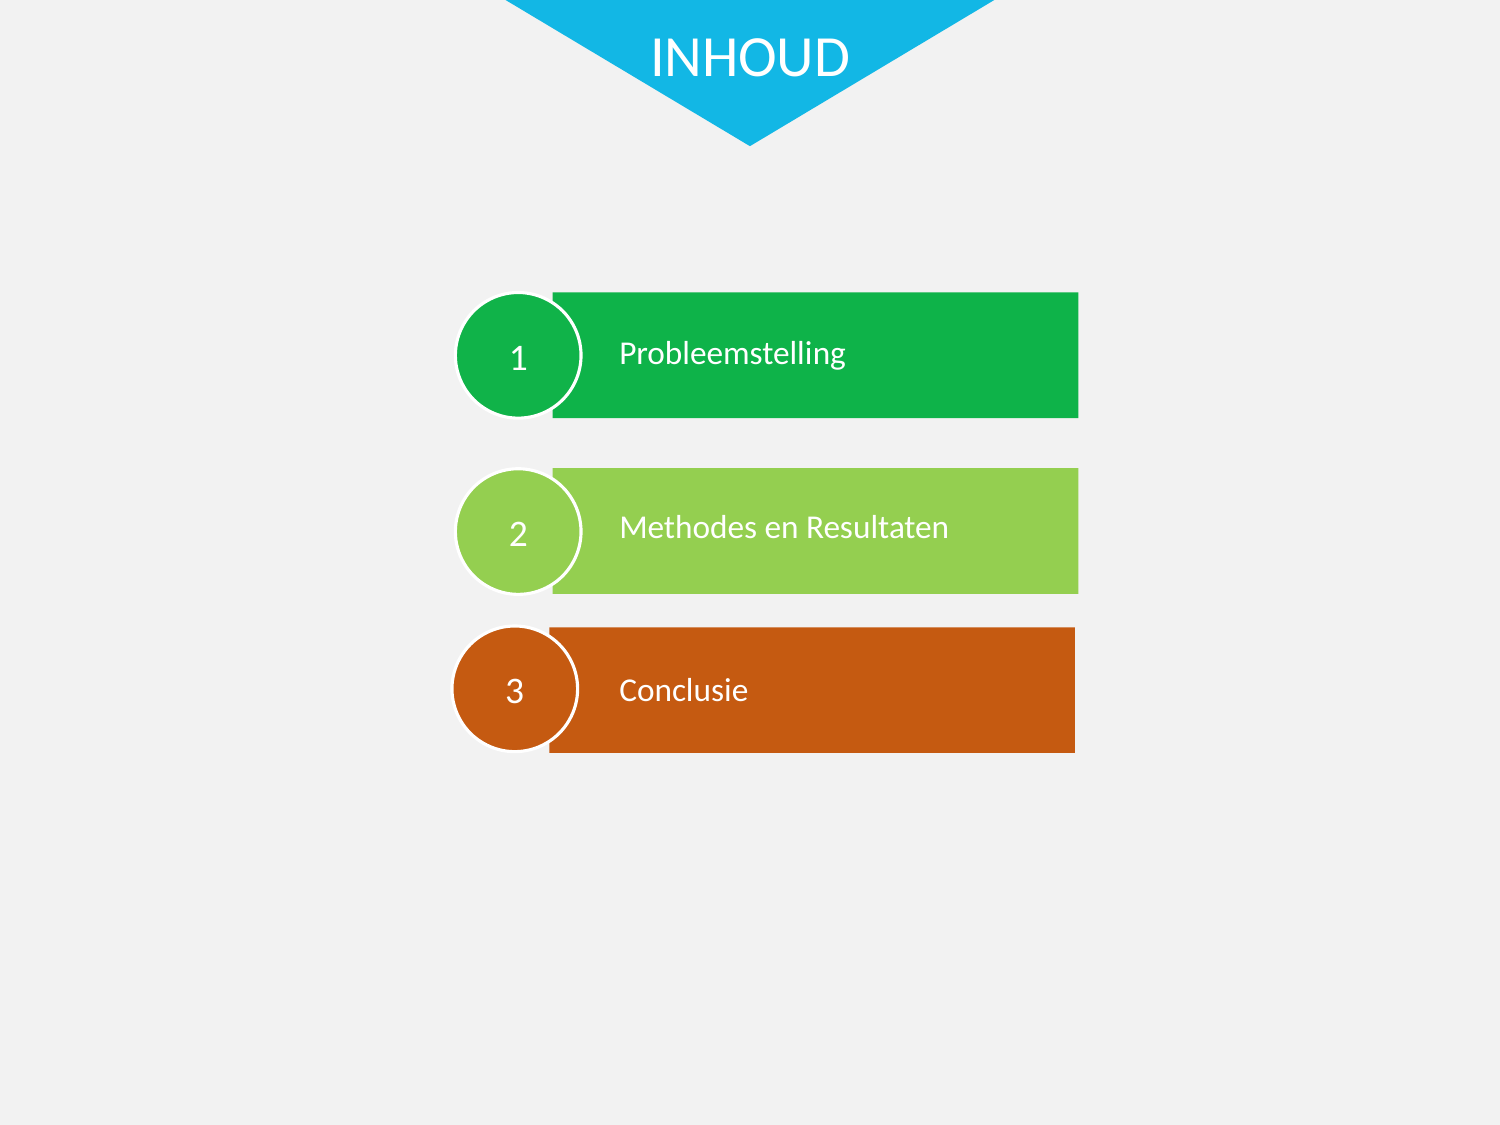

INHOUD
1

2
3

Probleemstelling
Methodes en Resultaten
Conclusie